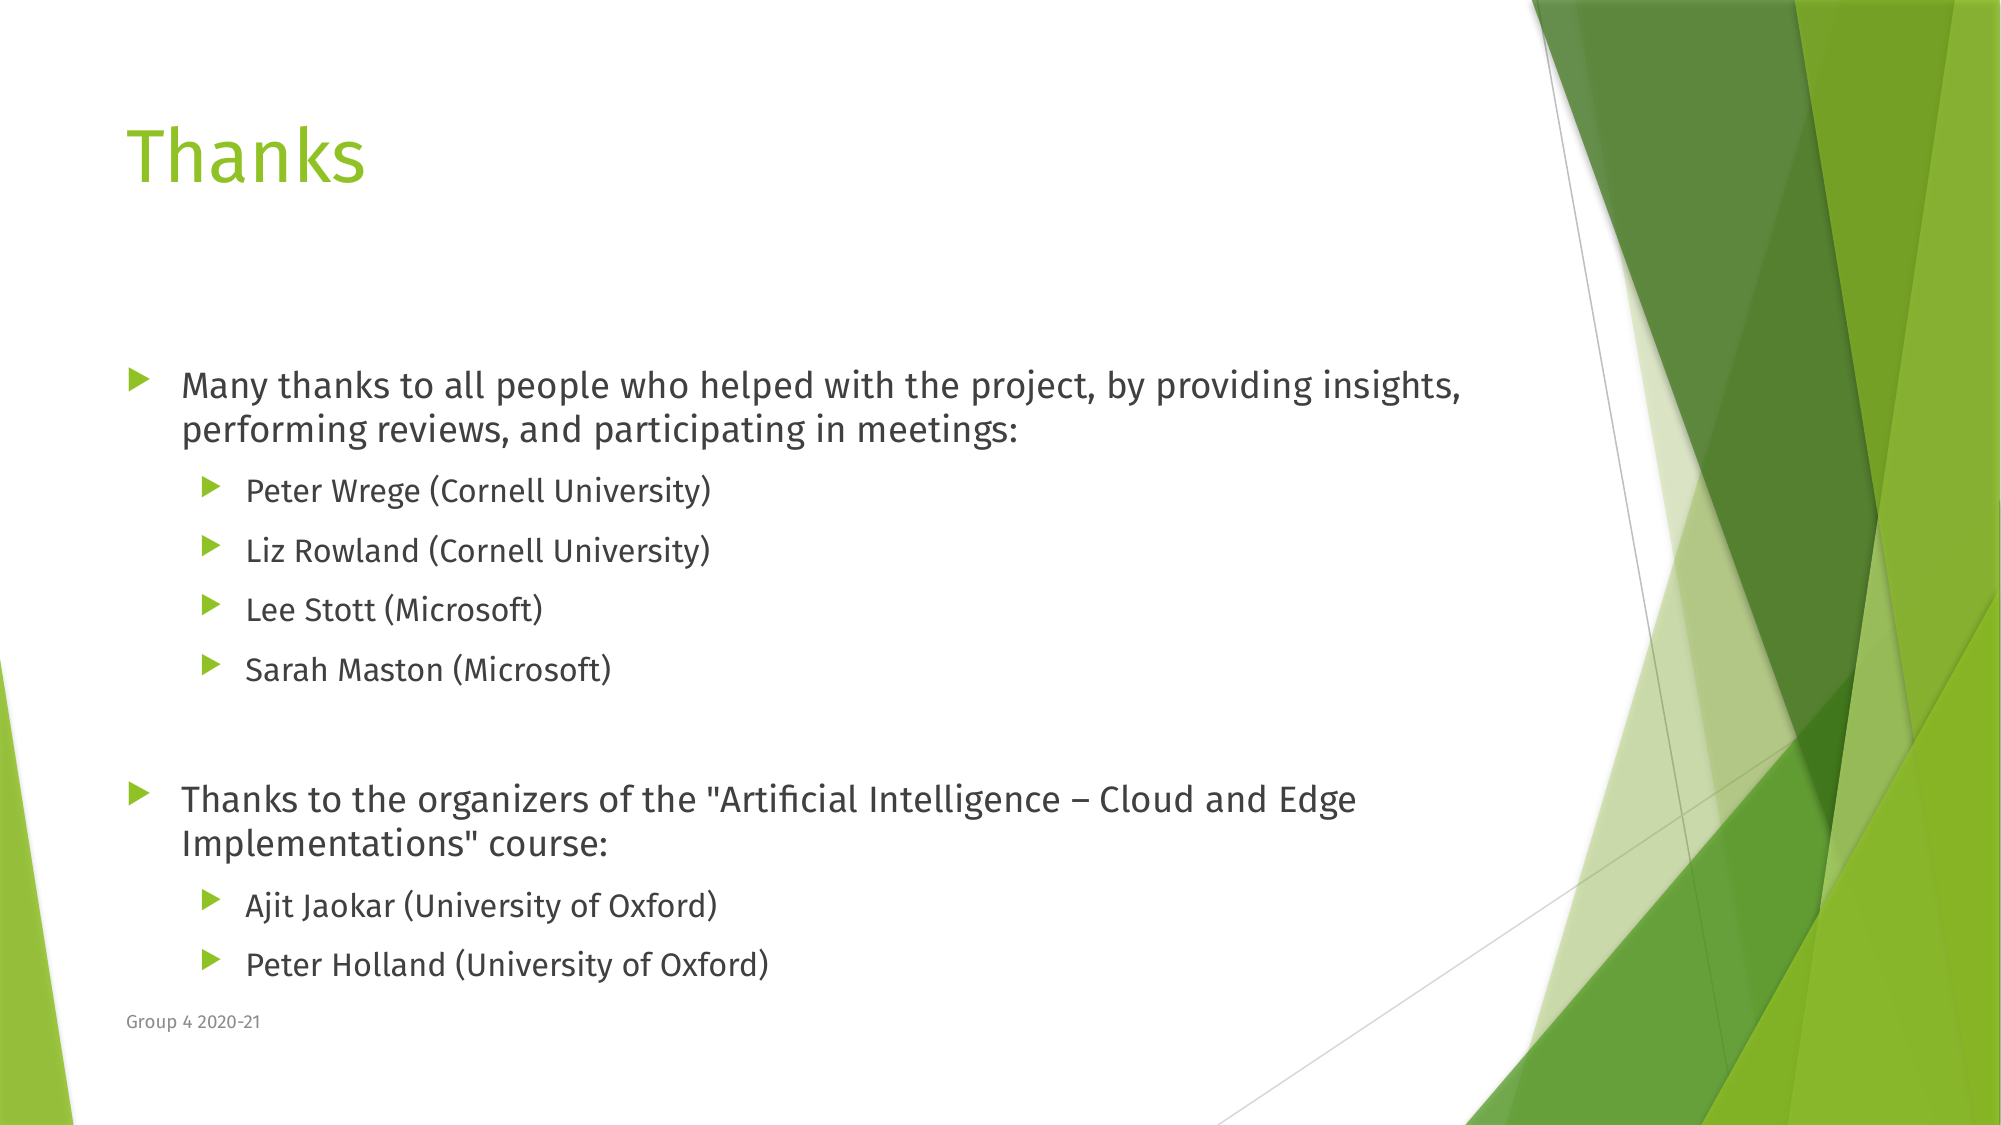

# Thanks
Many thanks to all people who helped with the project, by providing insights, performing reviews, and participating in meetings:
Peter Wrege (Cornell University)
Liz Rowland (Cornell University)
Lee Stott (Microsoft)
Sarah Maston (Microsoft)

Thanks to the organizers of the "Artificial Intelligence – Cloud and Edge Implementations" course:
Ajit Jaokar (University of Oxford)
Peter Holland (University of Oxford)
Group 4 2020-21